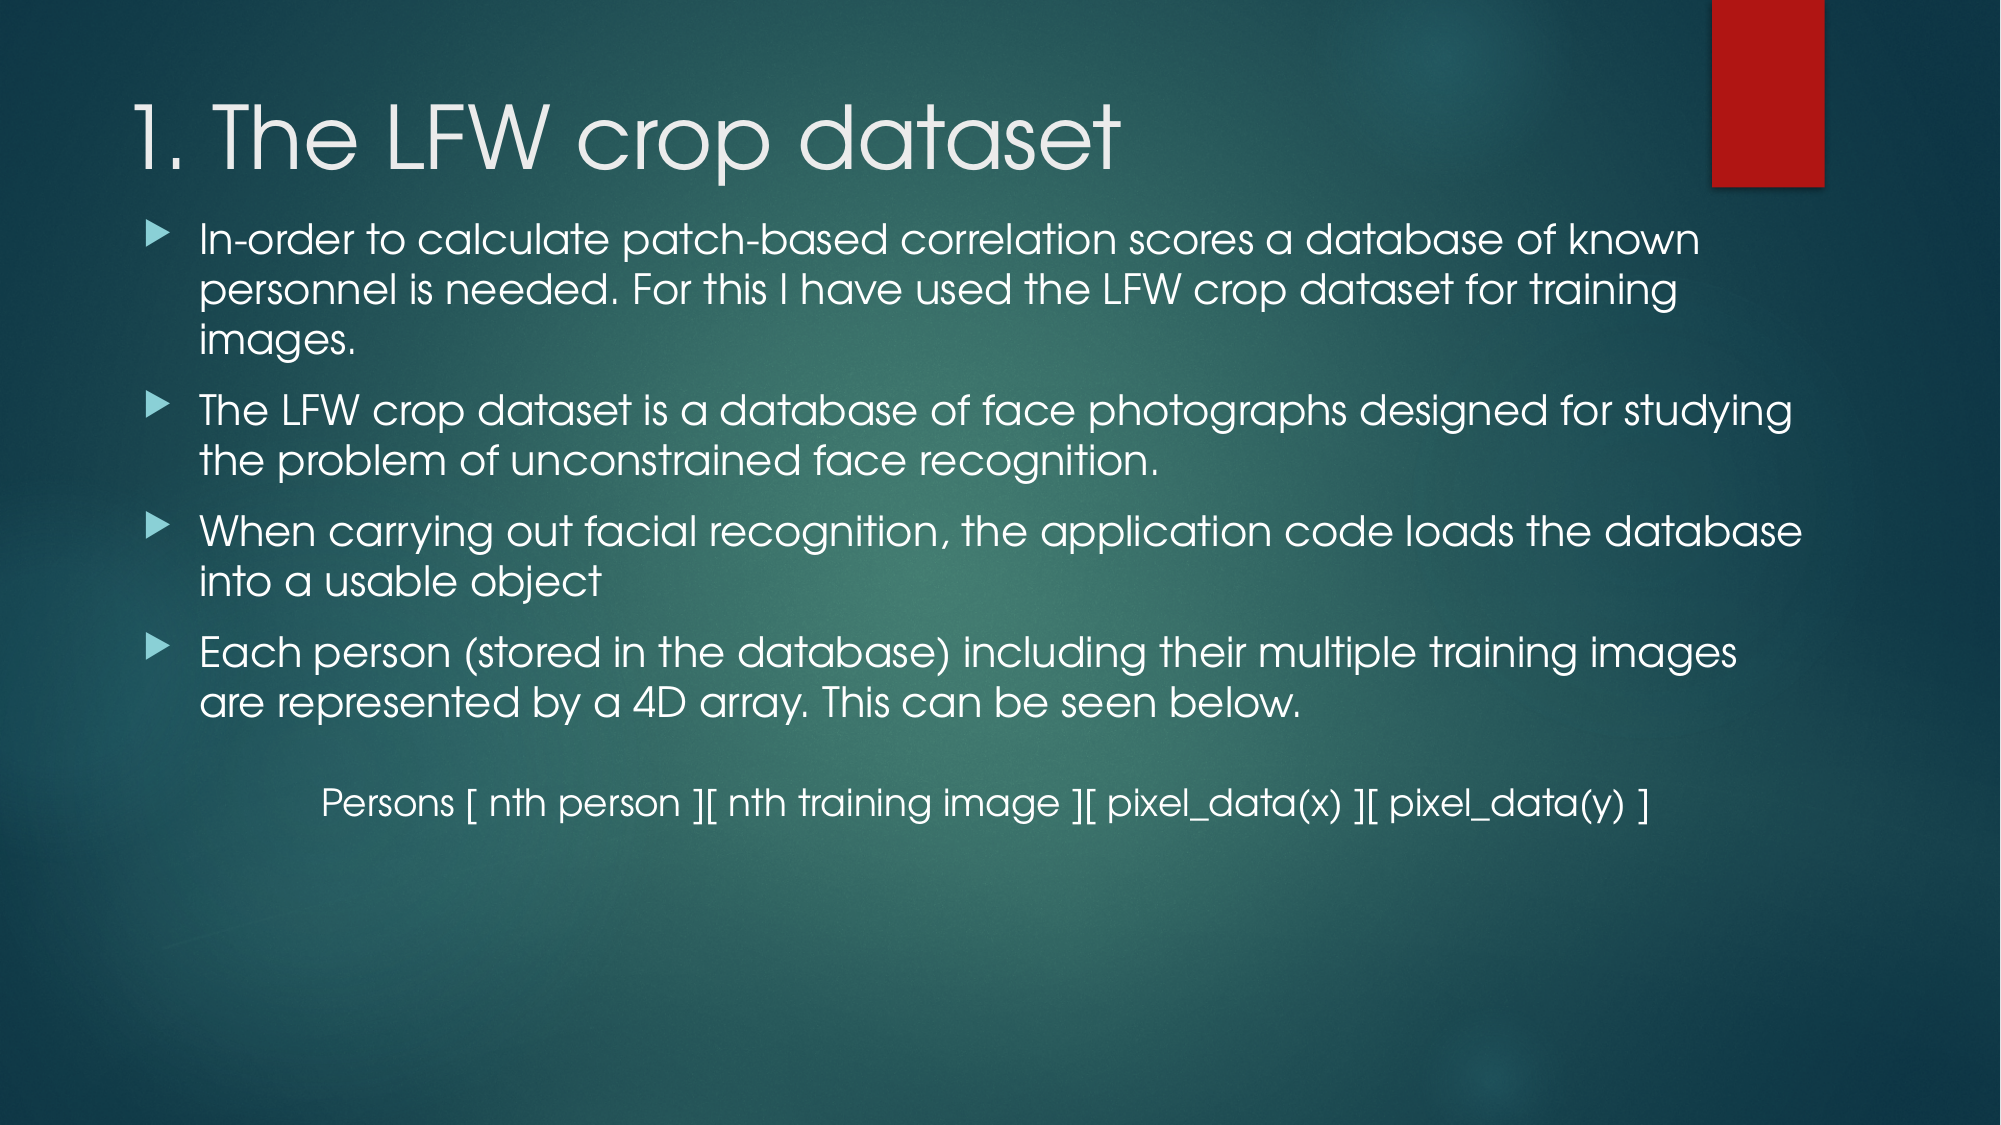

# 1. The LFW crop dataset
In-order to calculate patch-based correlation scores a database of known personnel is needed. For this I have used the LFW crop dataset for training images.
The LFW crop dataset is a database of face photographs designed for studying the problem of unconstrained face recognition.
When carrying out facial recognition, the application code loads the database into a usable object
Each person (stored in the database) including their multiple training images are represented by a 4D array. This can be seen below.

Persons [ nth person ][ nth training image ][ pixel_data(x) ][ pixel_data(y) ]